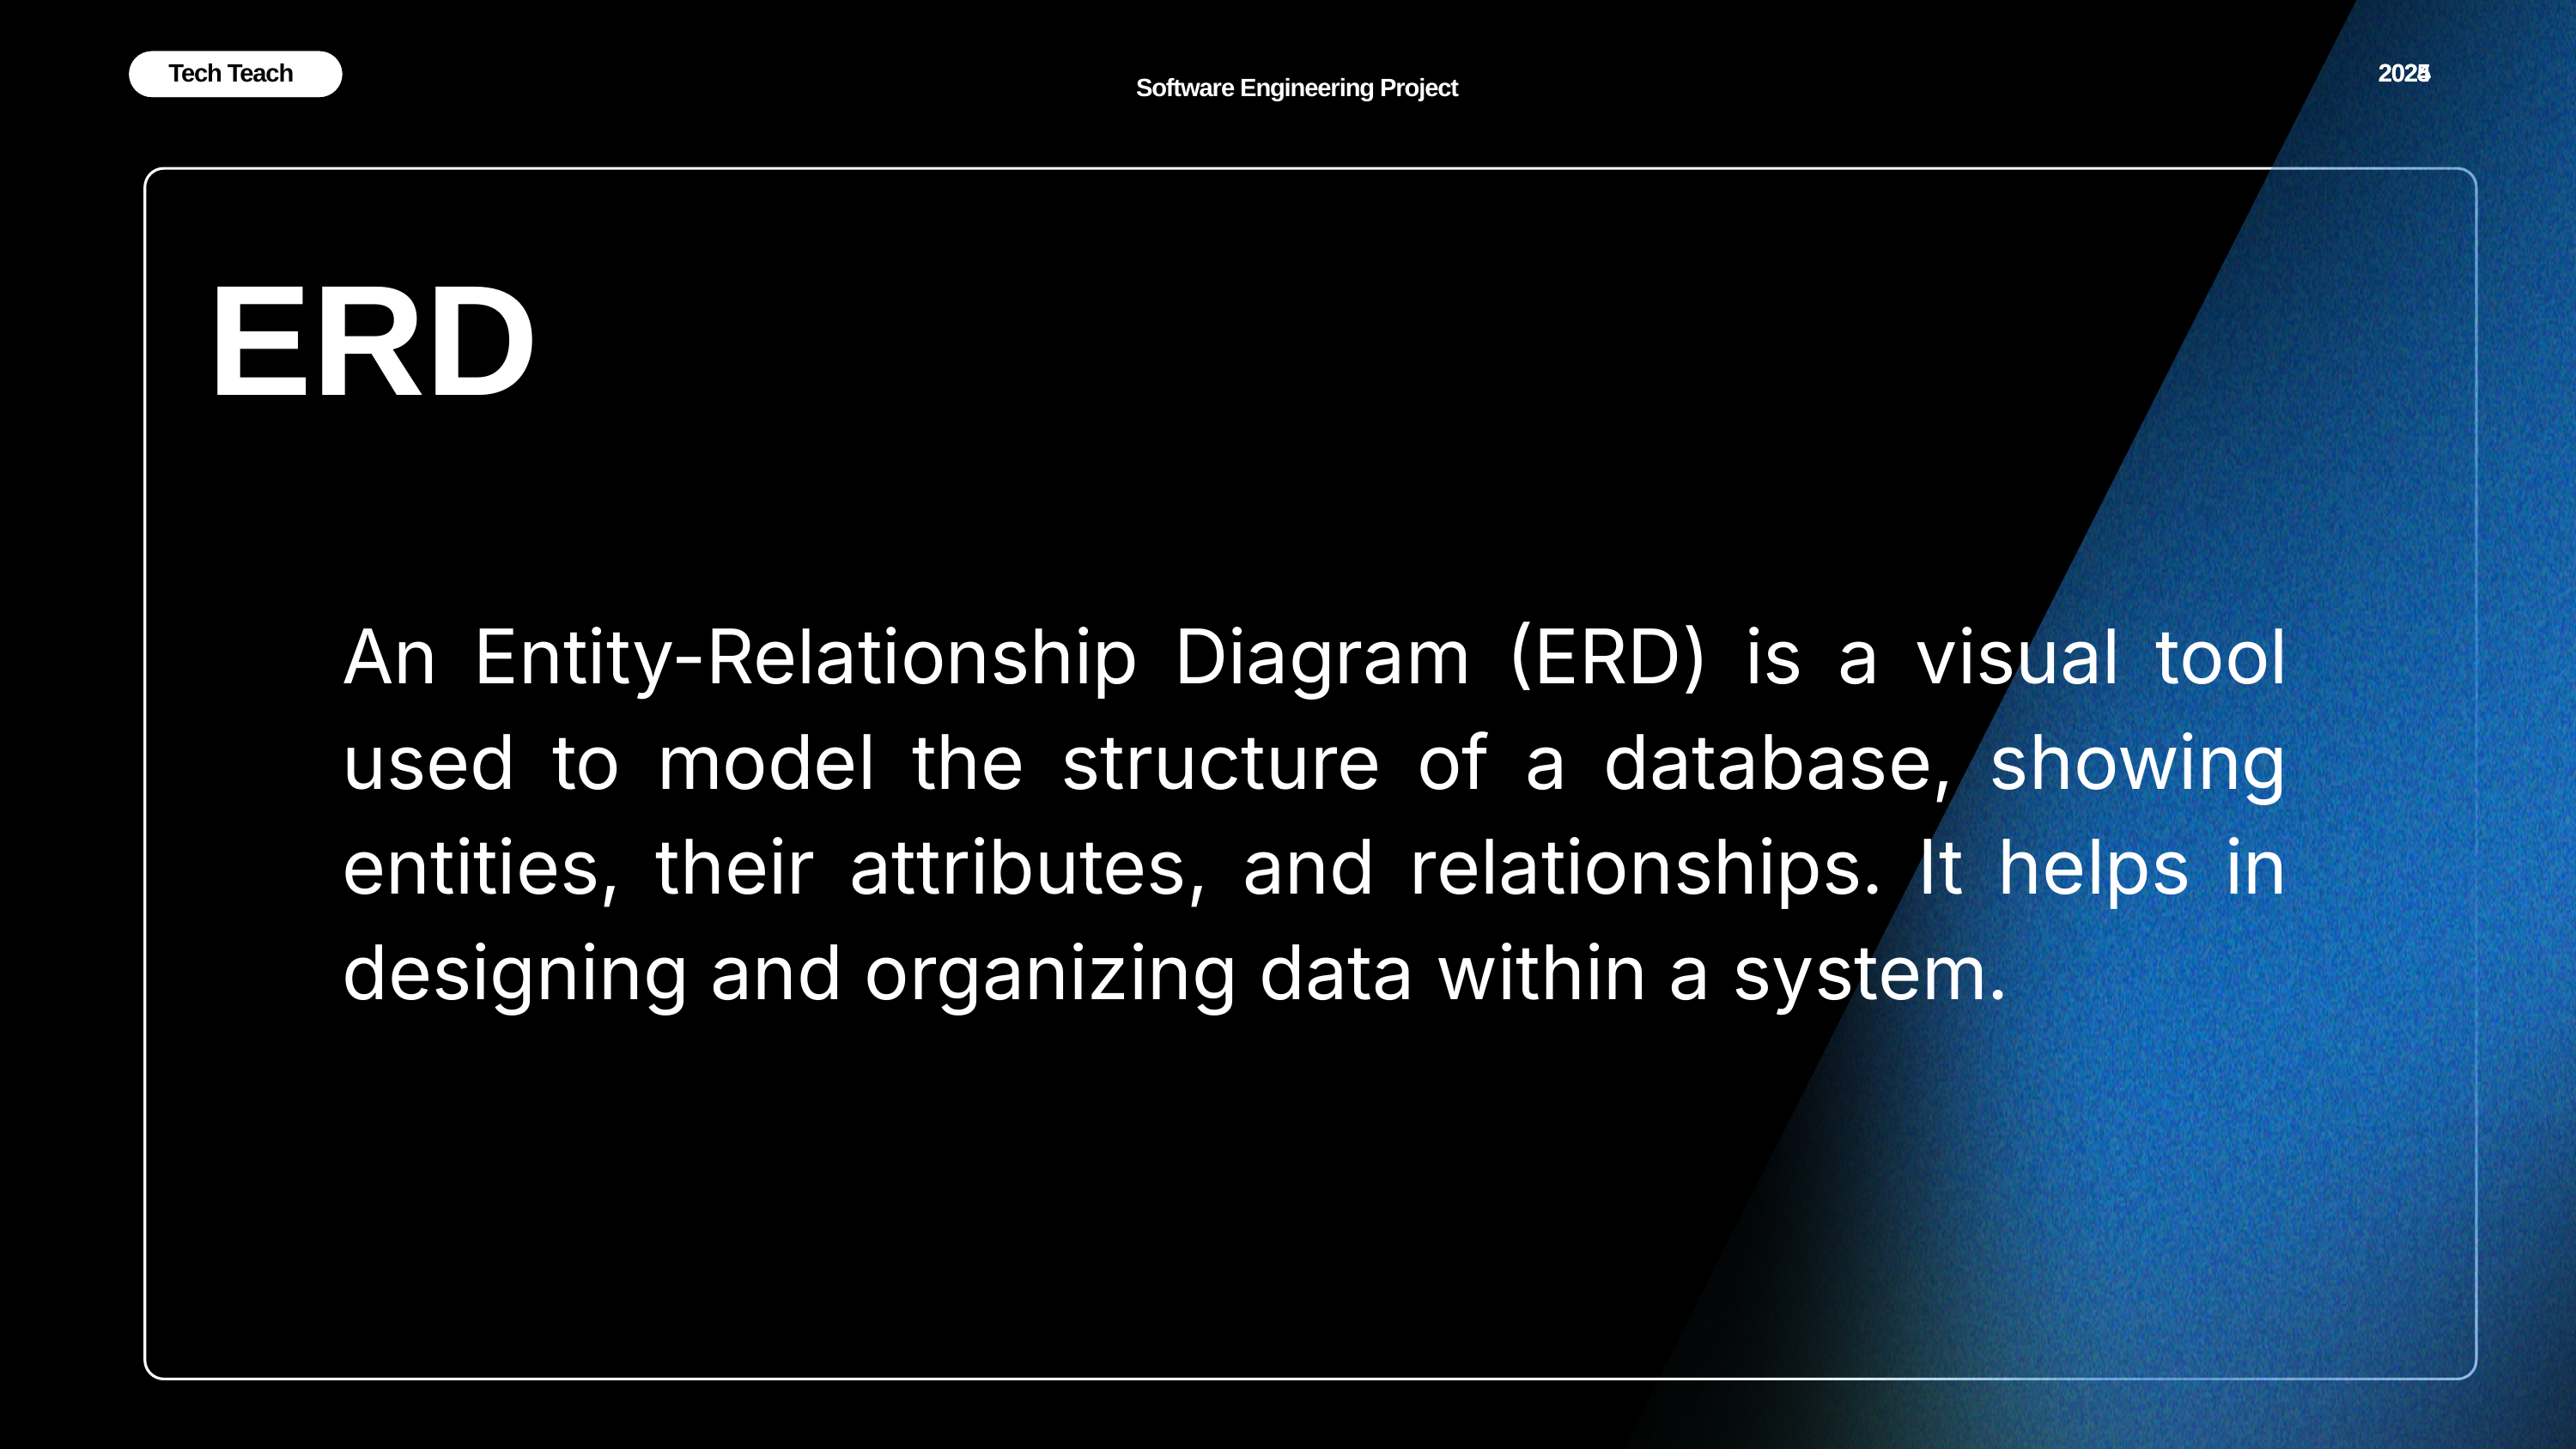

Company Name
Tech Teach
2024
2025
Software Engineering Project

ERD
An Entity-Relationship Diagram (ERD) is a visual tool used to model the structure of a database, showing entities, their attributes, and relationships. It helps in designing and organizing data within a system.